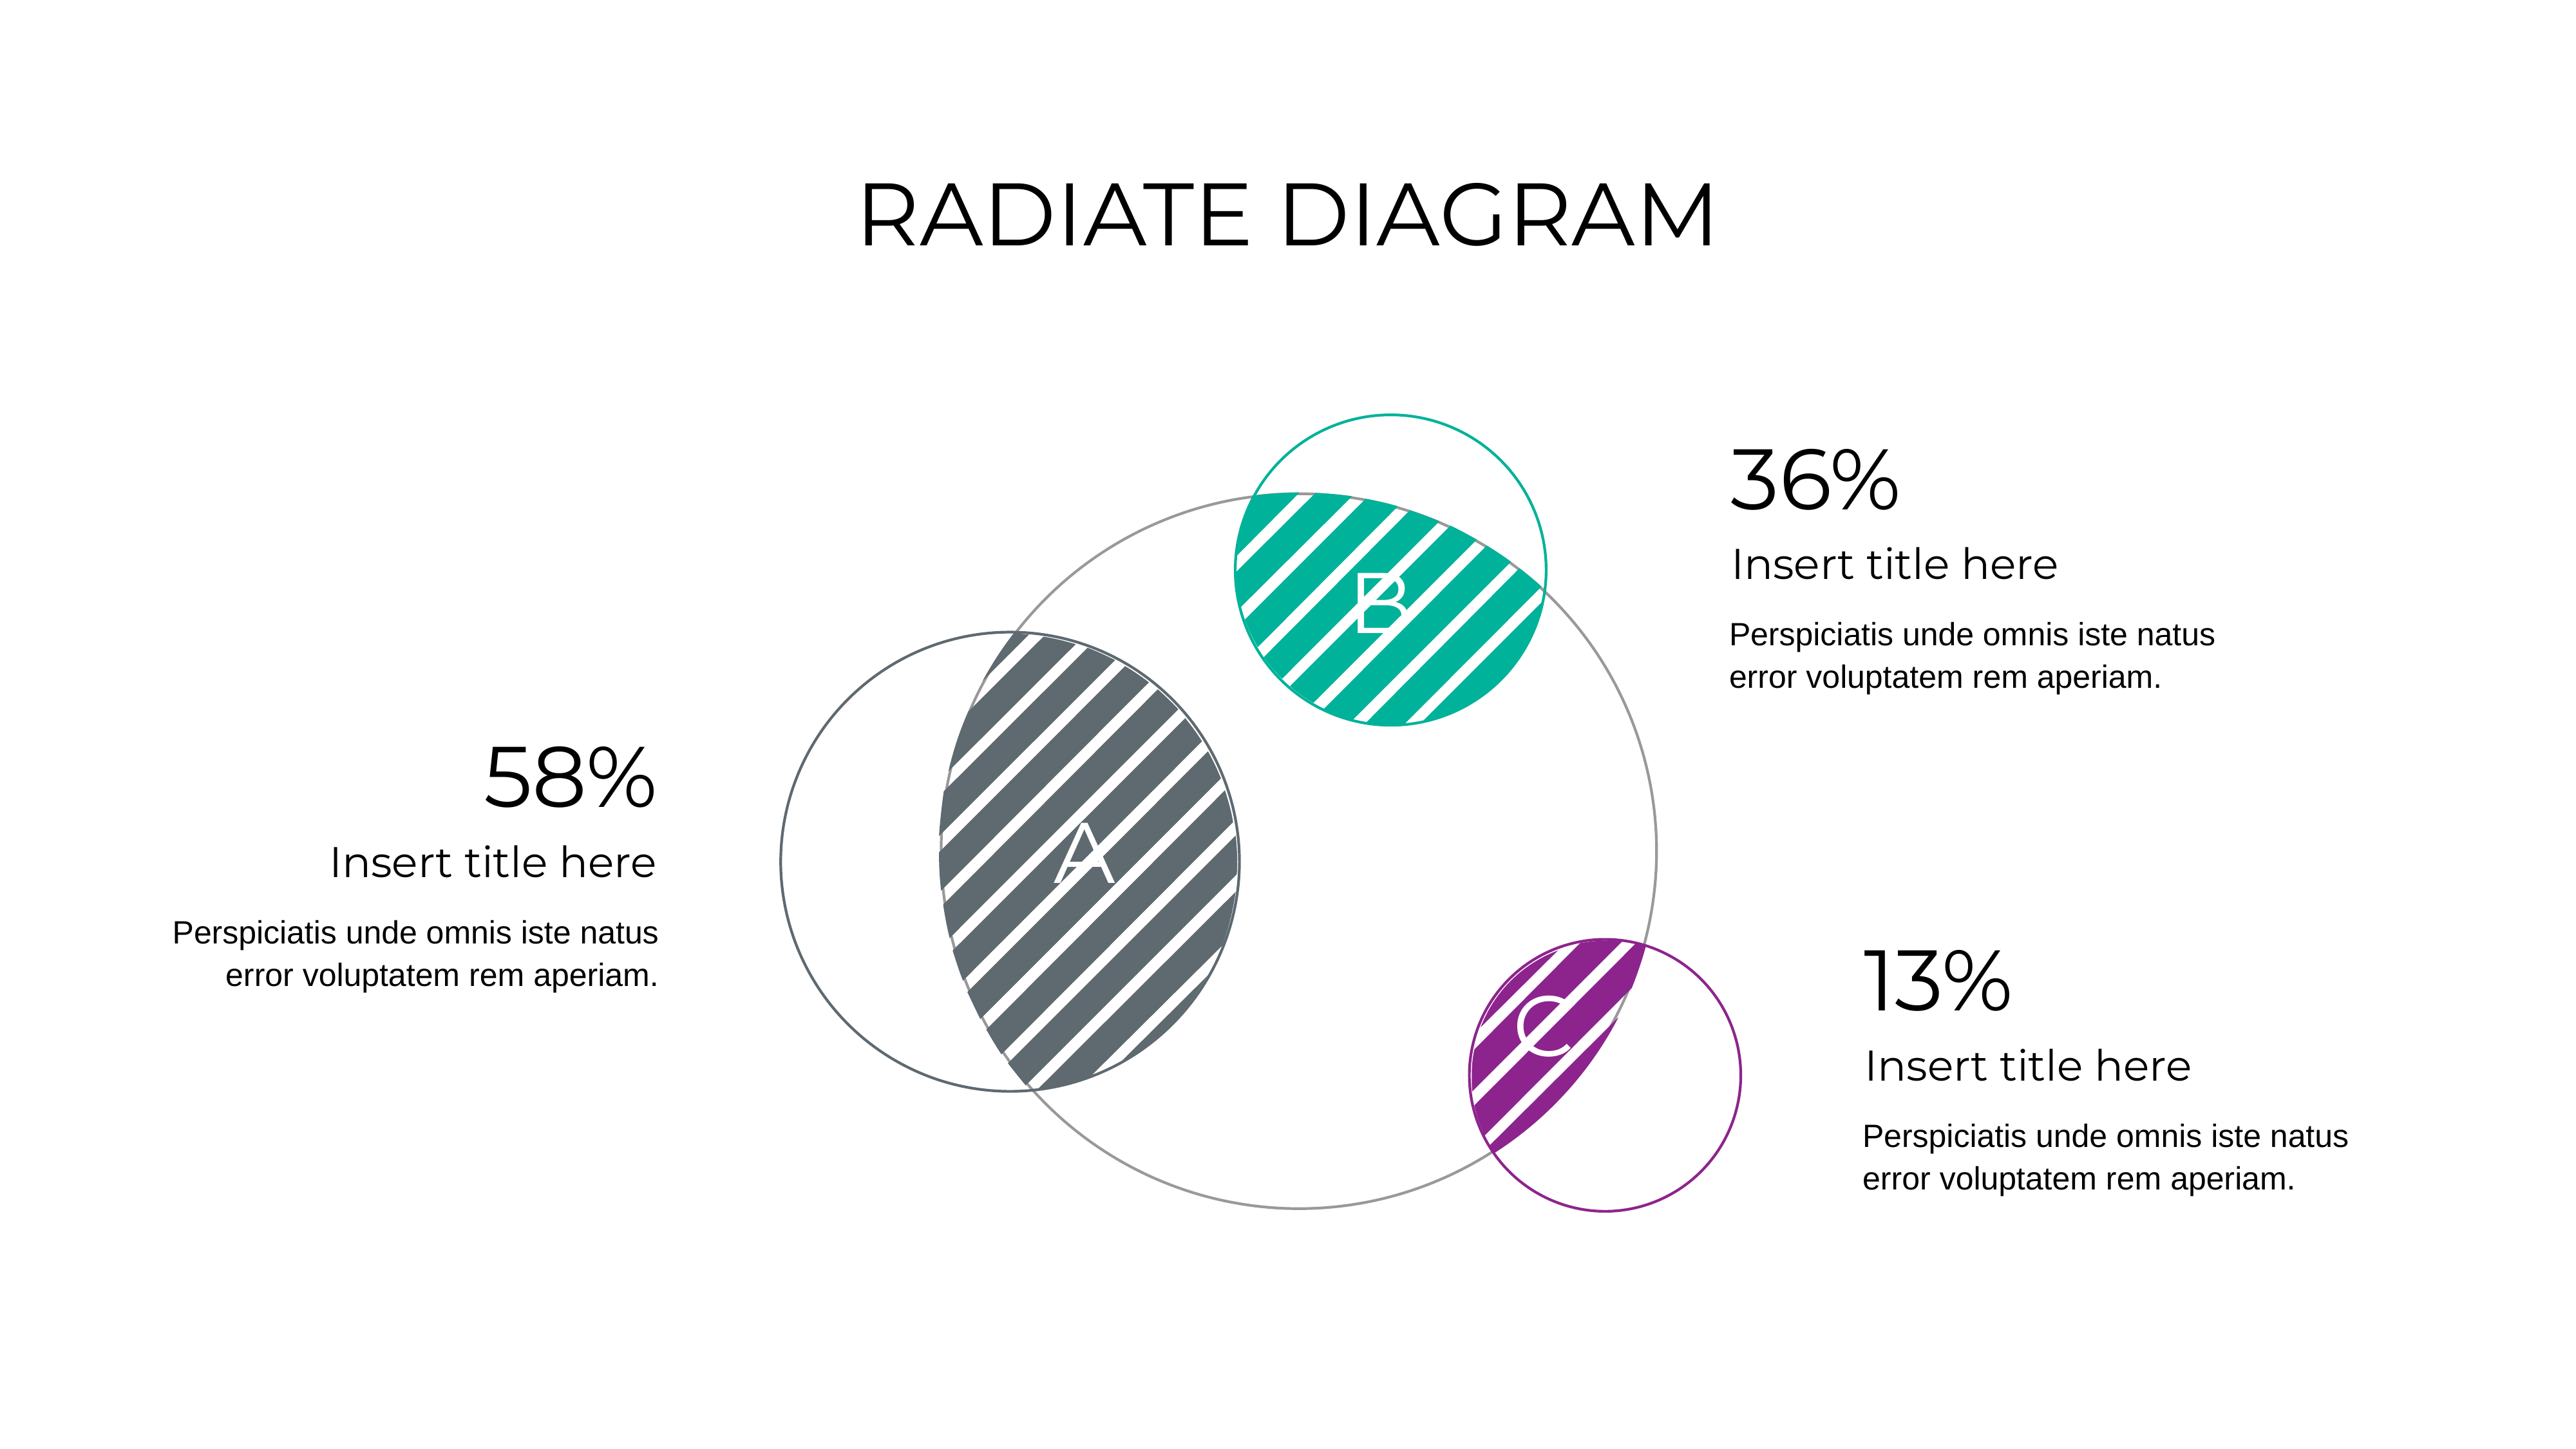

# RADIATE DIAGRAM

36%

Insert title here
B
Perspiciatis unde omnis iste natus error voluptatem rem aperiam.

58%
A
Insert title here
Perspiciatis unde omnis iste natus error voluptatem rem aperiam.
13%

C
Insert title here
Perspiciatis unde omnis iste natus error voluptatem rem aperiam.